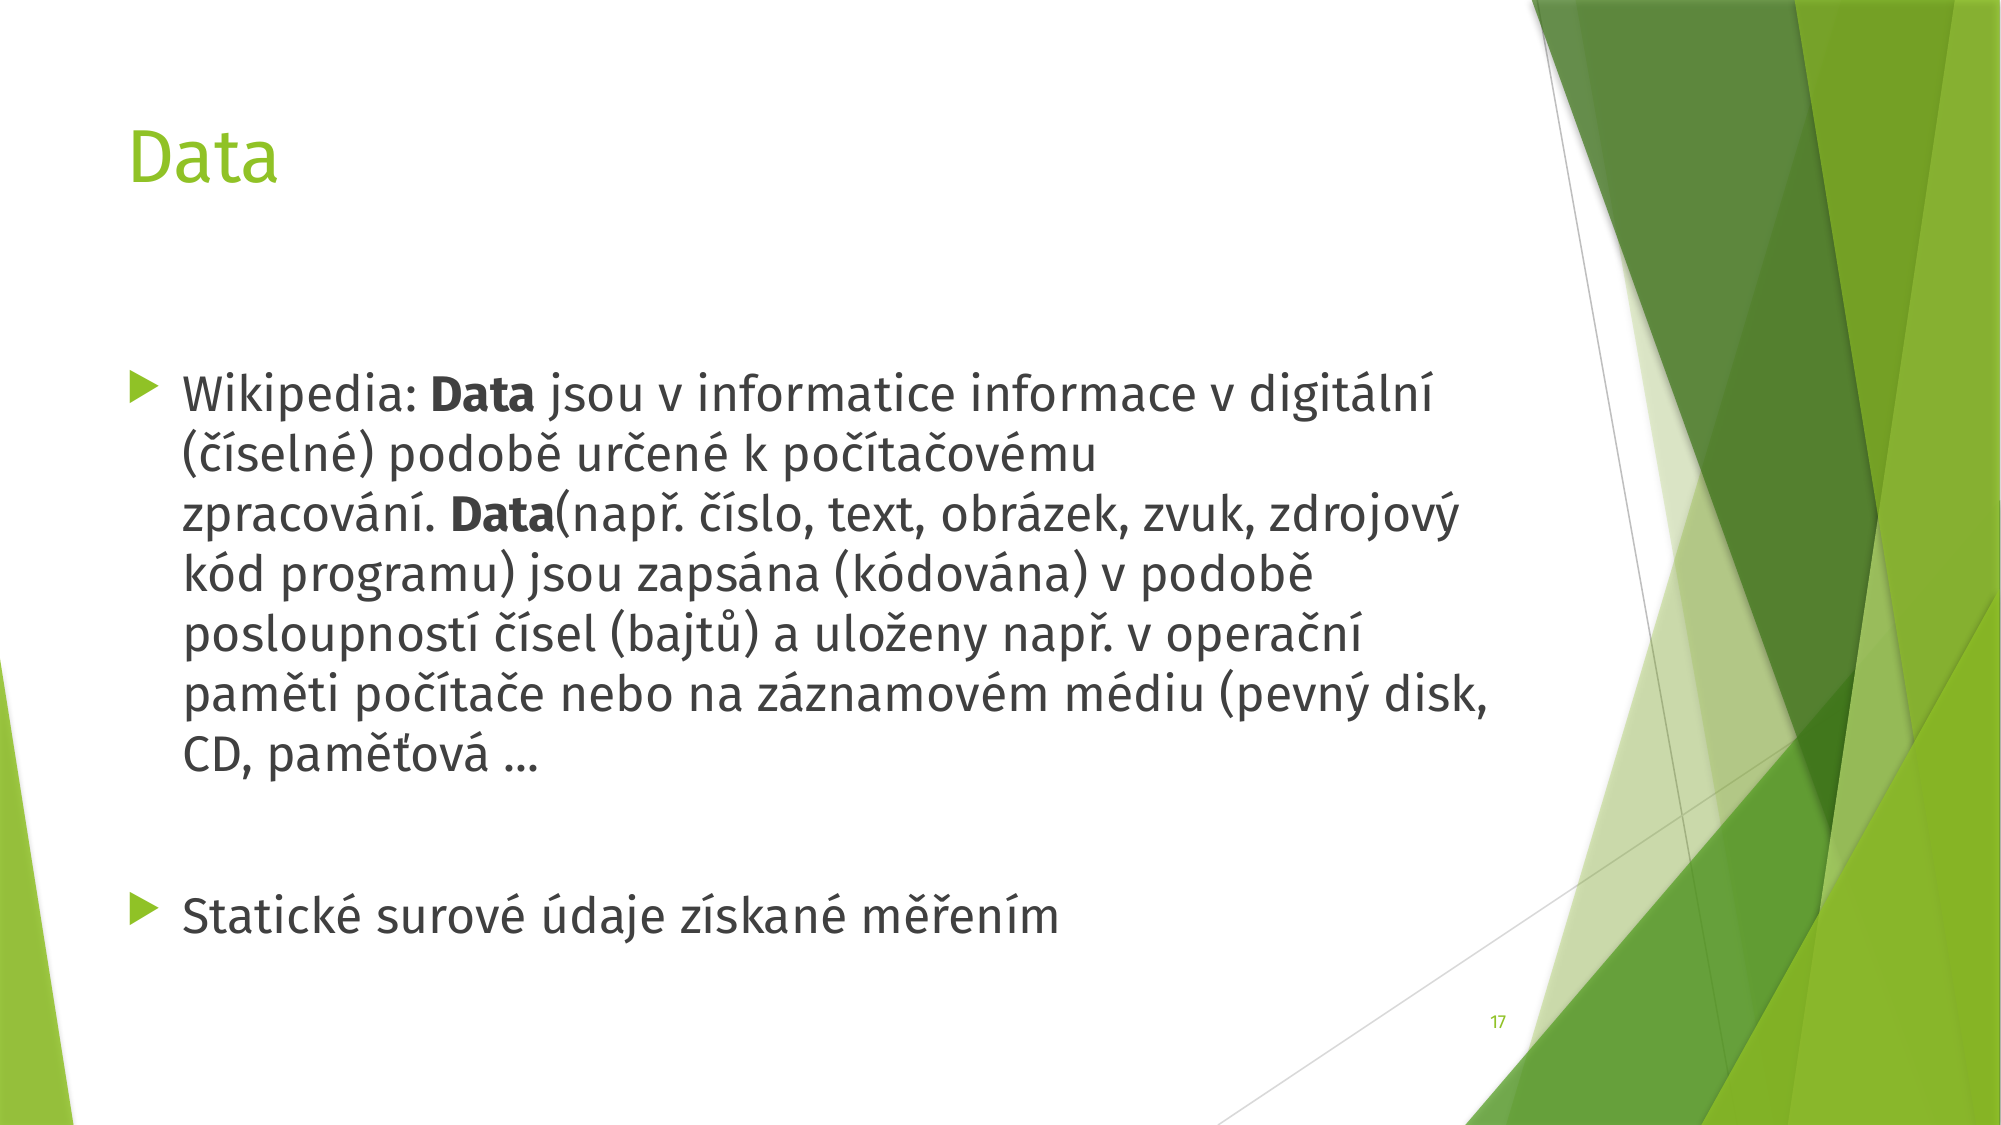

# Data
Wikipedia: Data jsou v informatice informace v digitální (číselné) podobě určené k počítačovému zpracování. Data(např. číslo, text, obrázek, zvuk, zdrojový kód programu) jsou zapsána (kódována) v podobě posloupností čísel (bajtů) a uloženy např. v operační paměti počítače nebo na záznamovém médiu (pevný disk, CD, paměťová ...

Statické surové údaje získané měřením
17